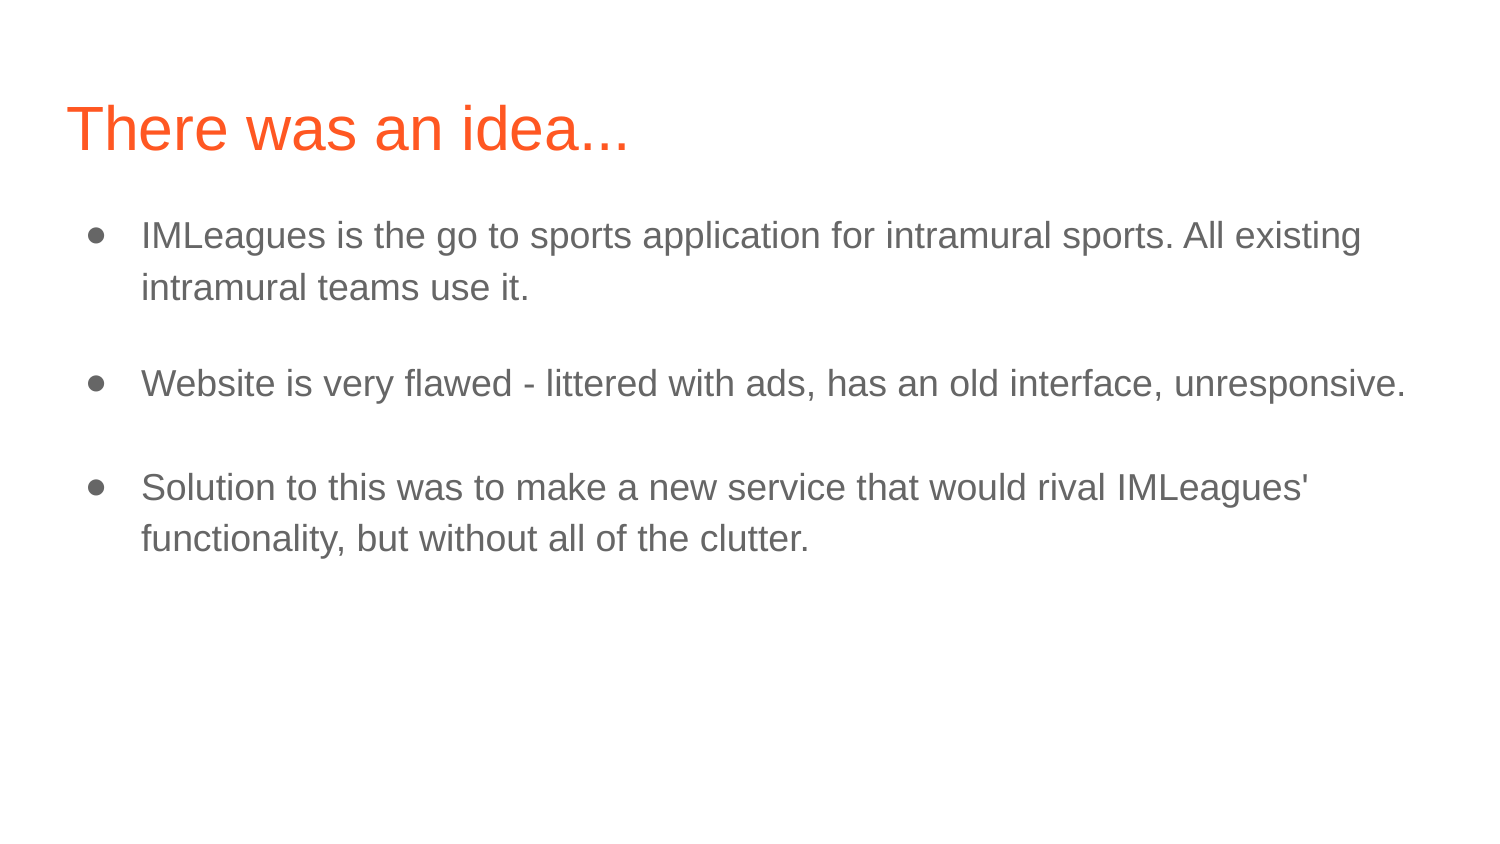

# There was an idea...
IMLeagues is the go to sports application for intramural sports. All existing intramural teams use it.
Website is very flawed - littered with ads, has an old interface, unresponsive.
Solution to this was to make a new service that would rival IMLeagues' functionality, but without all of the clutter.